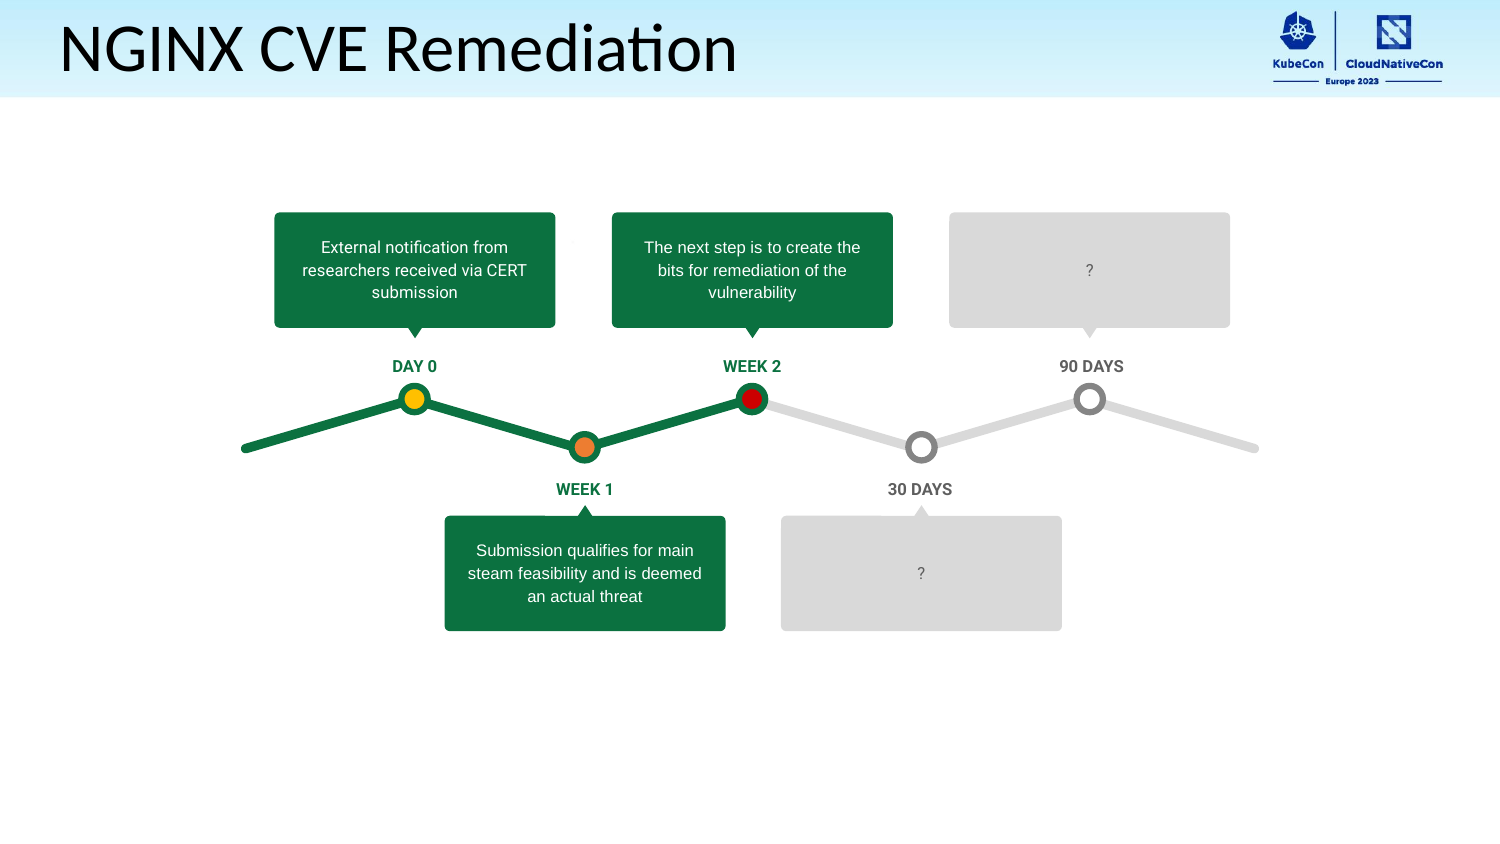

NGINX CVE Remediation

External notification from researchers received via CERT submission

DAY 0

The next step is to create the bits for remediation of the vulnerability

WEEK 2

                                                        ?

90 DAYS

WEEK 1

Submission qualifies for main steam feasibility and is deemed an actual threat

30 DAYS

                                                        ?